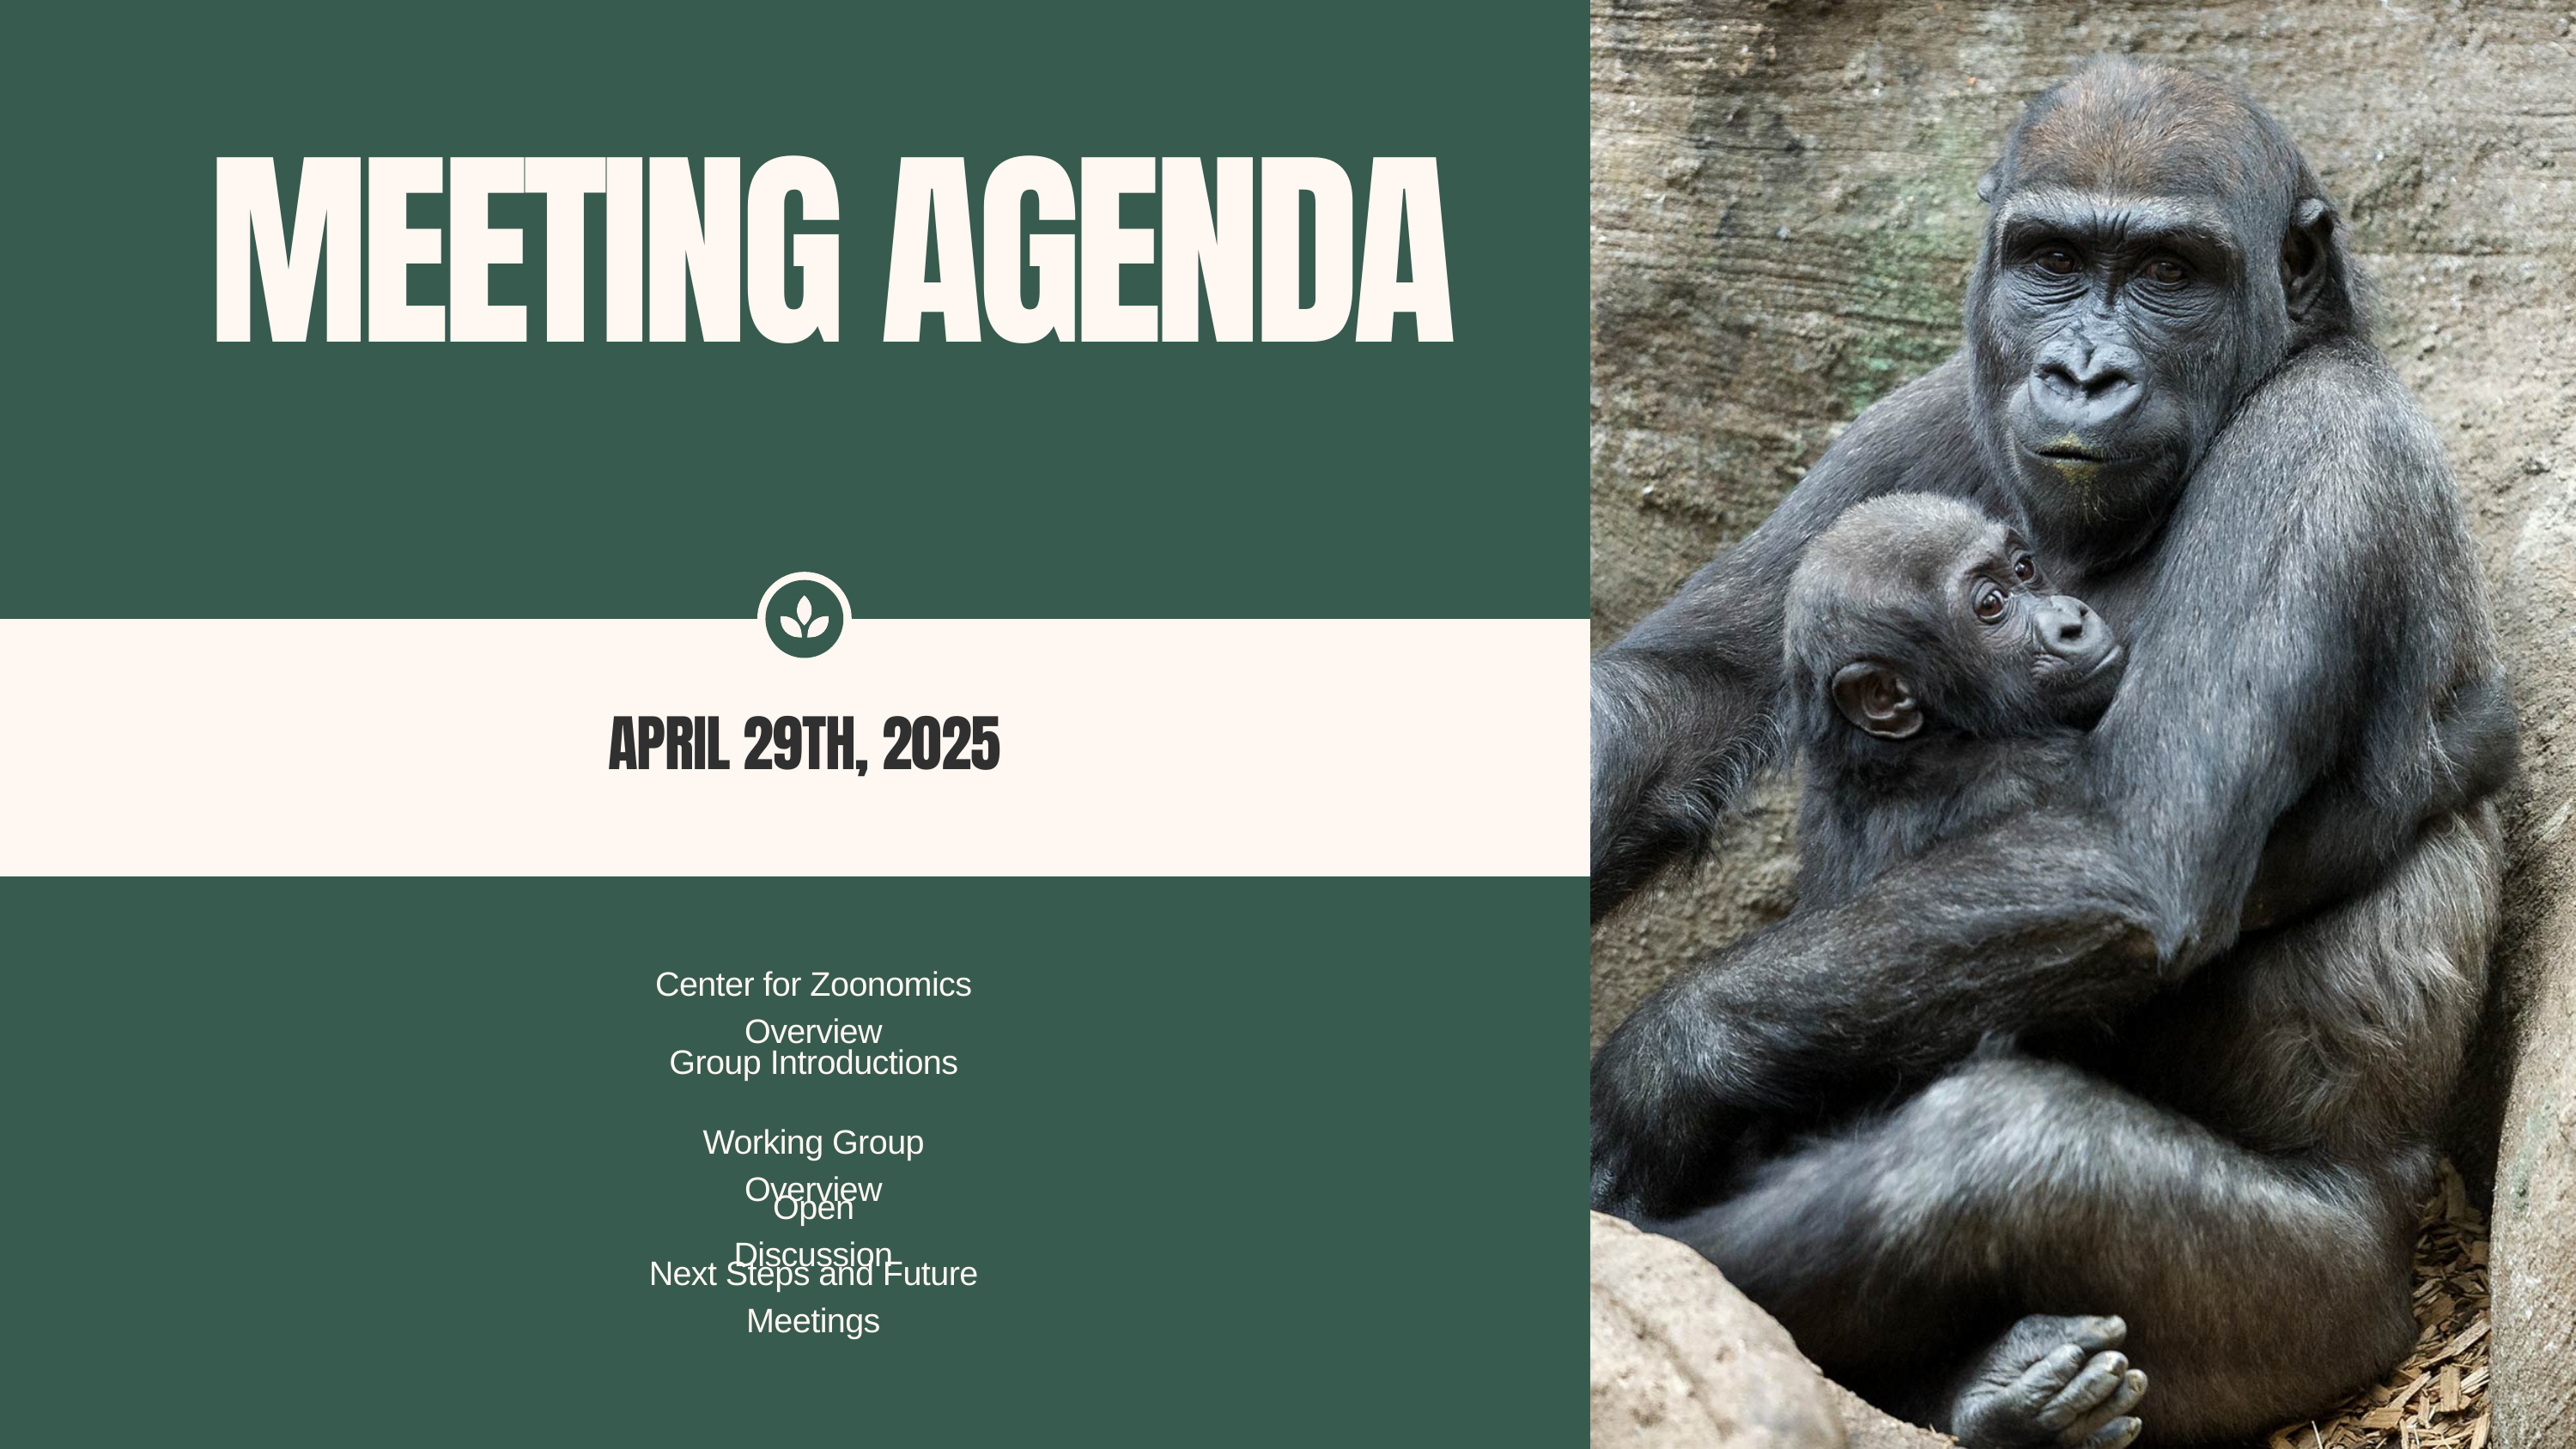

MEETING AGENDA

APRIL 29TH, 2025
Center for Zoonomics Overview
Group Introductions
Working Group Overview
Open Discussion
Next Steps and Future Meetings